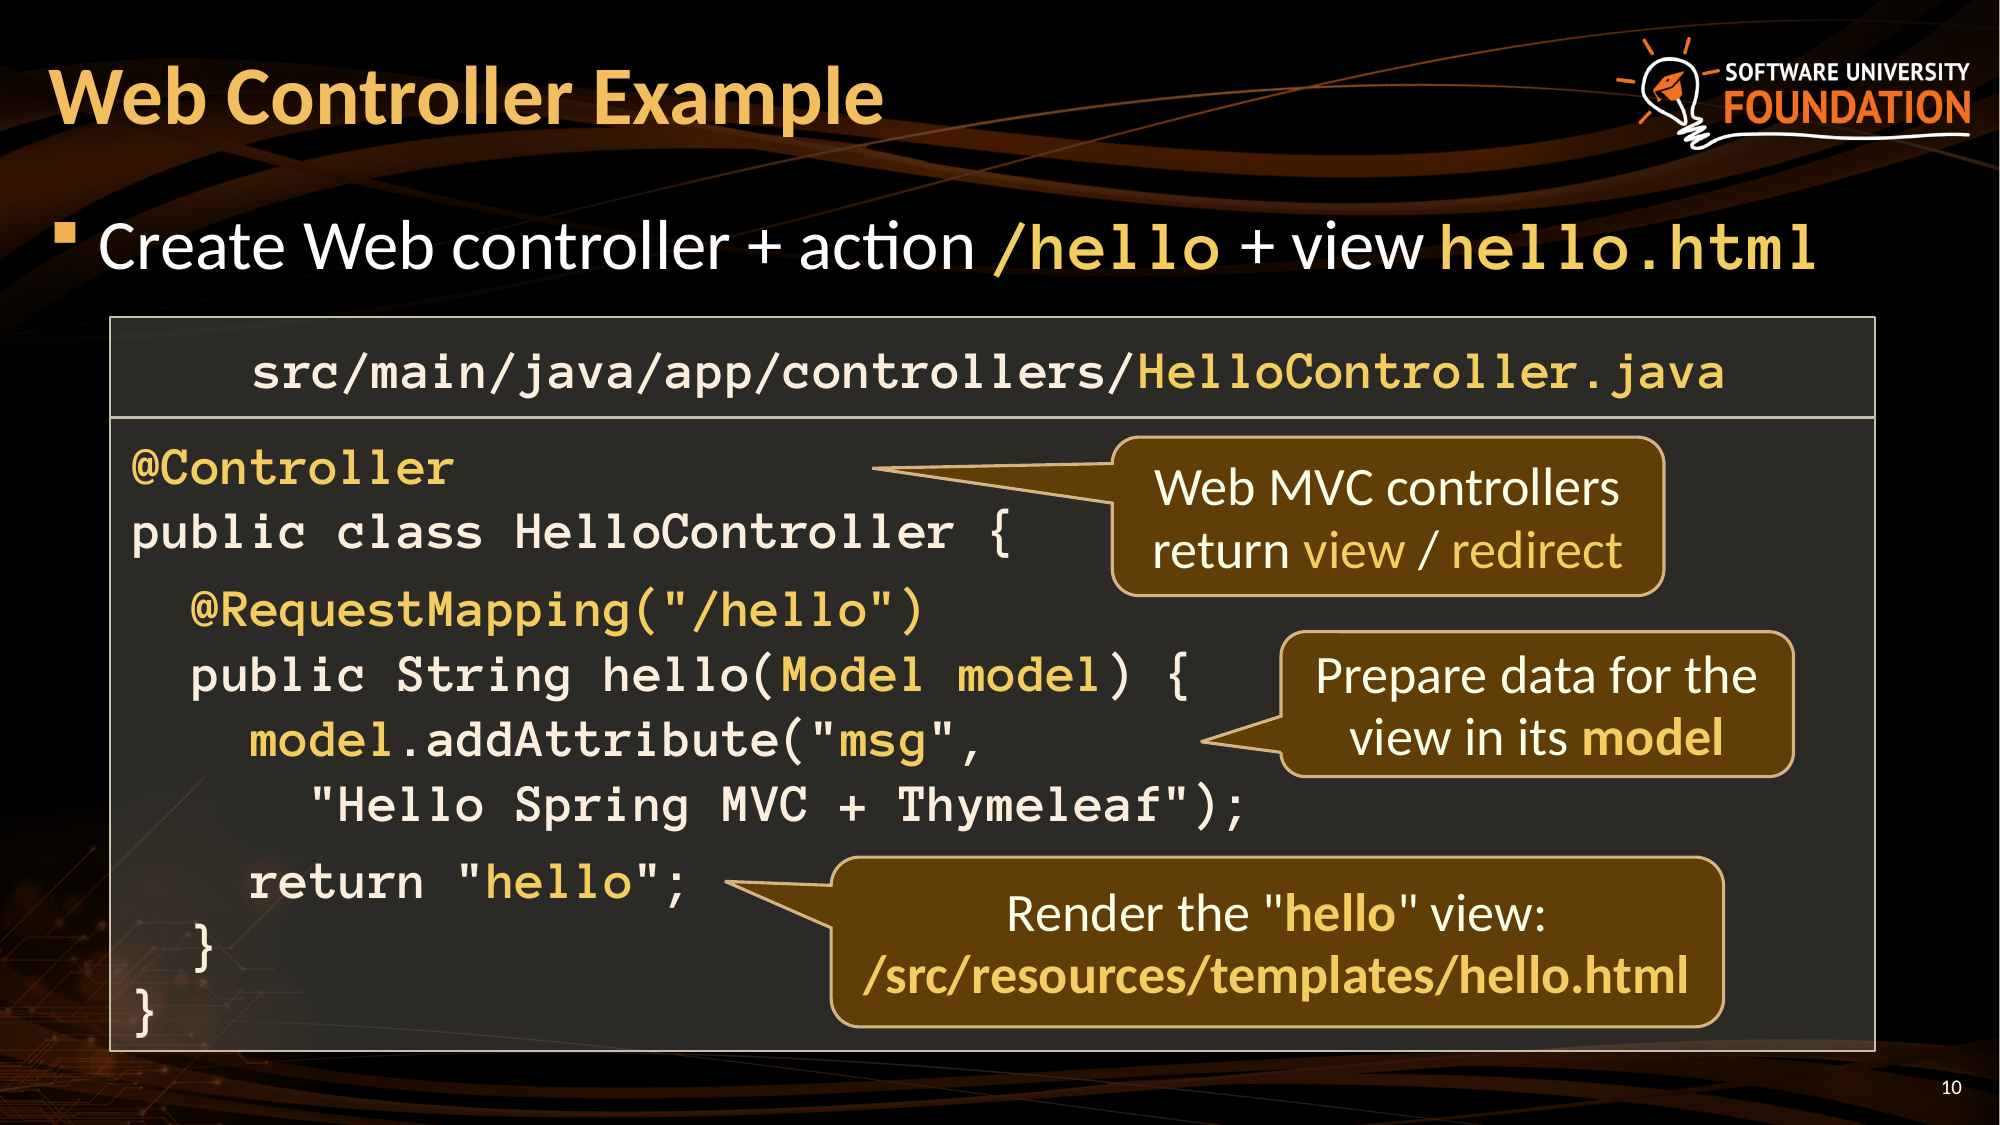

# Web Controller Example
Create Web controller + action /hello + view hello.html
src/main/java/app/controllers/HelloController.java
@Controller
public class HelloController {
  @RequestMapping("/hello")
  public String hello(Model model) {
    model.addAttribute("msg",
      "Hello Spring MVC + Thymeleaf");
    return "hello";
  }
}
Web MVC controllers return view / redirect
Prepare data for the view in its model
Render the "hello" view: /src/resources/templates/hello.html
10